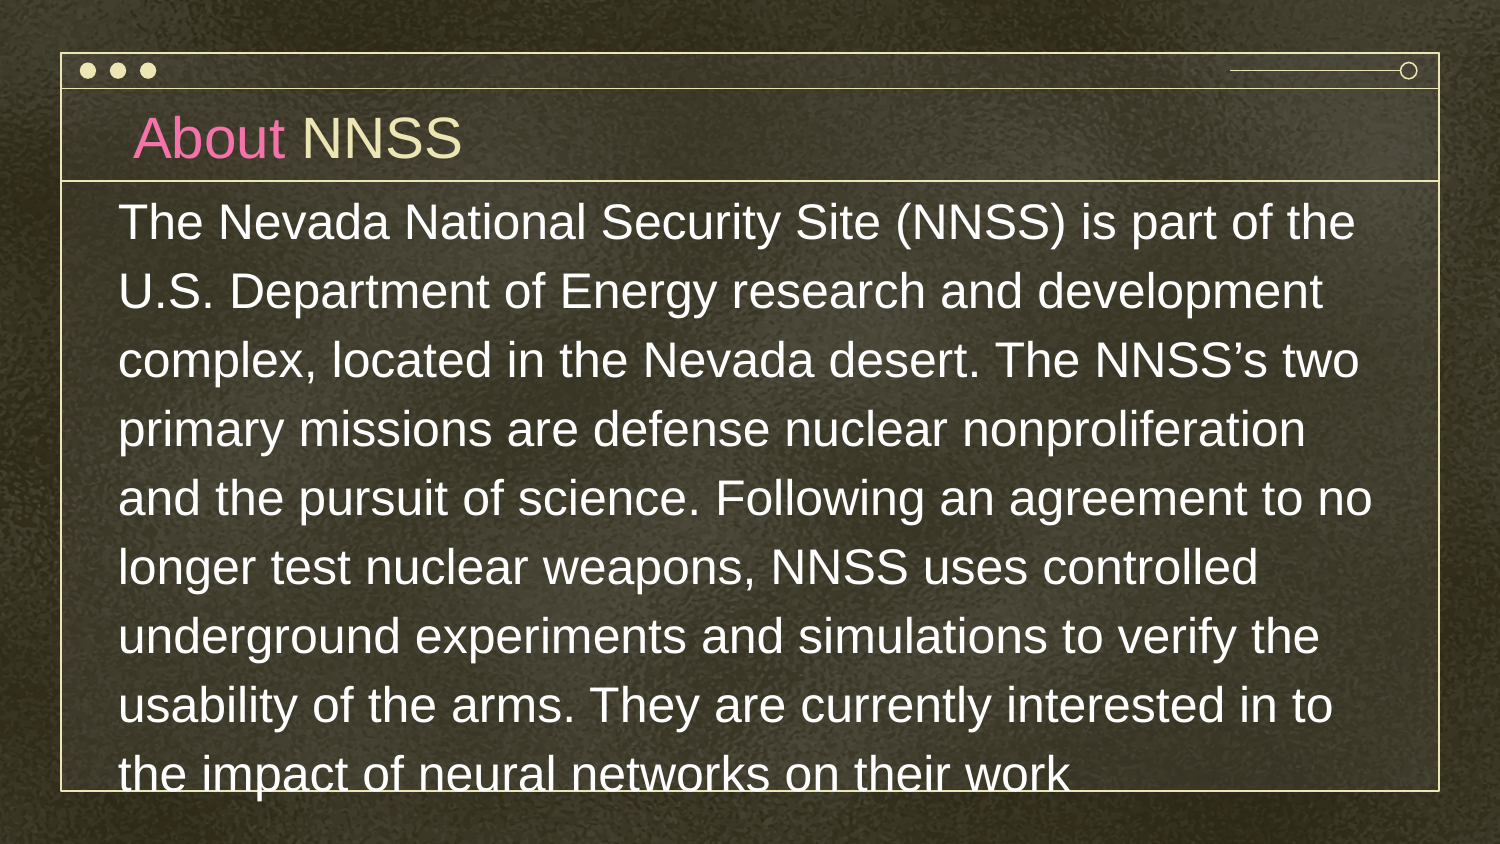

# About NNSS
The Nevada National Security Site (NNSS) is part of the U.S. Department of Energy research and development complex, located in the Nevada desert. The NNSS’s two primary missions are defense nuclear nonproliferation and the pursuit of science. Following an agreement to no longer test nuclear weapons, NNSS uses controlled underground experiments and simulations to verify the usability of the arms. They are currently interested in to the impact of neural networks on their work